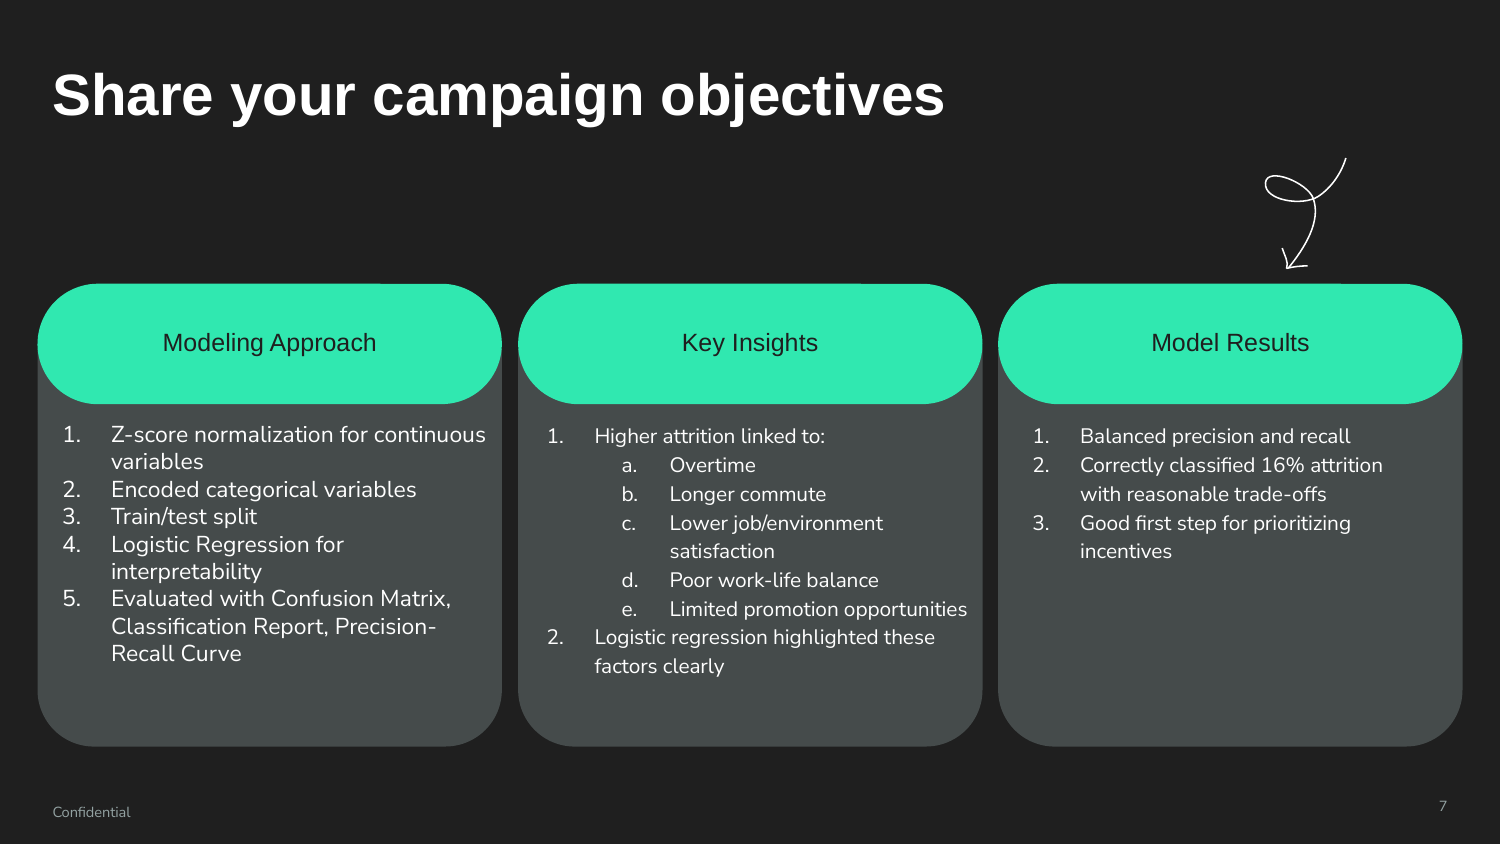

# Share your campaign objectives

Modeling Approach
Key Insights

Model Results

Z-score normalization for continuous variables
Encoded categorical variables
Train/test split
Logistic Regression for interpretability
Evaluated with Confusion Matrix, Classification Report, Precision-Recall Curve
Higher attrition linked to:
Overtime
Longer commute
Lower job/environment satisfaction
Poor work-life balance
Limited promotion opportunities
Logistic regression highlighted these factors clearly
Balanced precision and recall
Correctly classified 16% attrition with reasonable trade-offs
Good first step for prioritizing incentives
Confidential